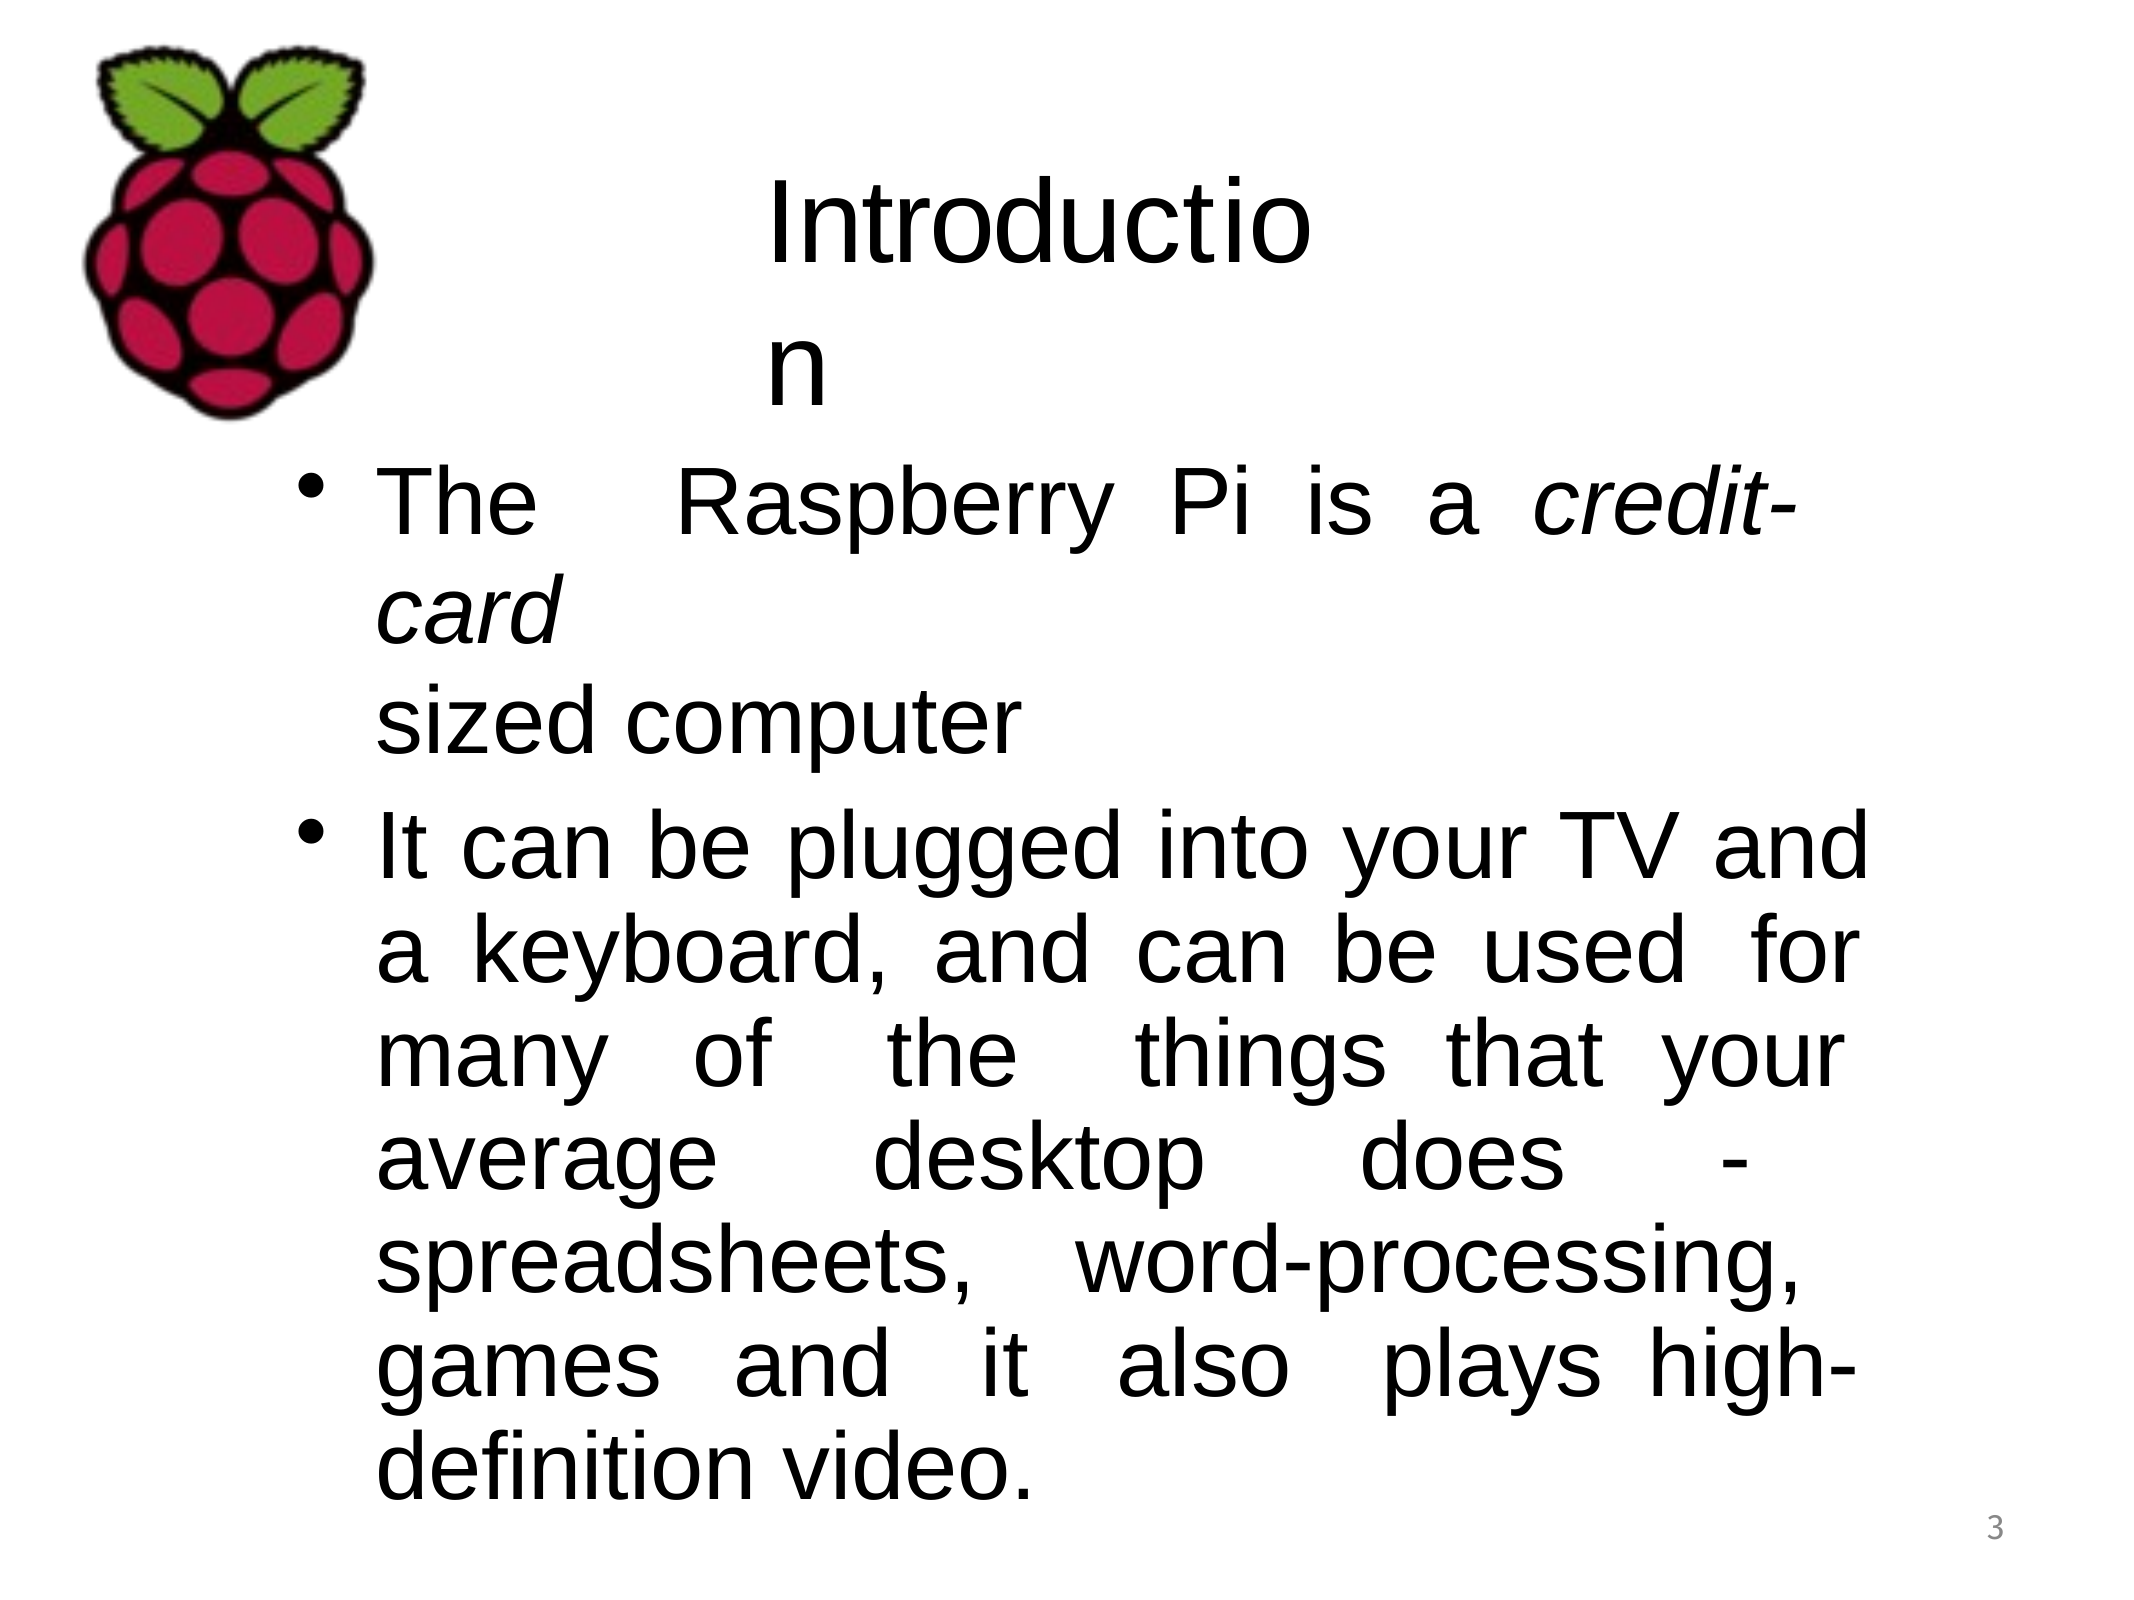

# Introduction
The	Raspberry	Pi	is	a	credit-card
sized computer
It can be plugged into your TV and  a keyboard, and can be used for  many of  the  things that your  average desktop does -  spreadsheets, word-processing,  games and  it  also  plays high-  definition video.
3